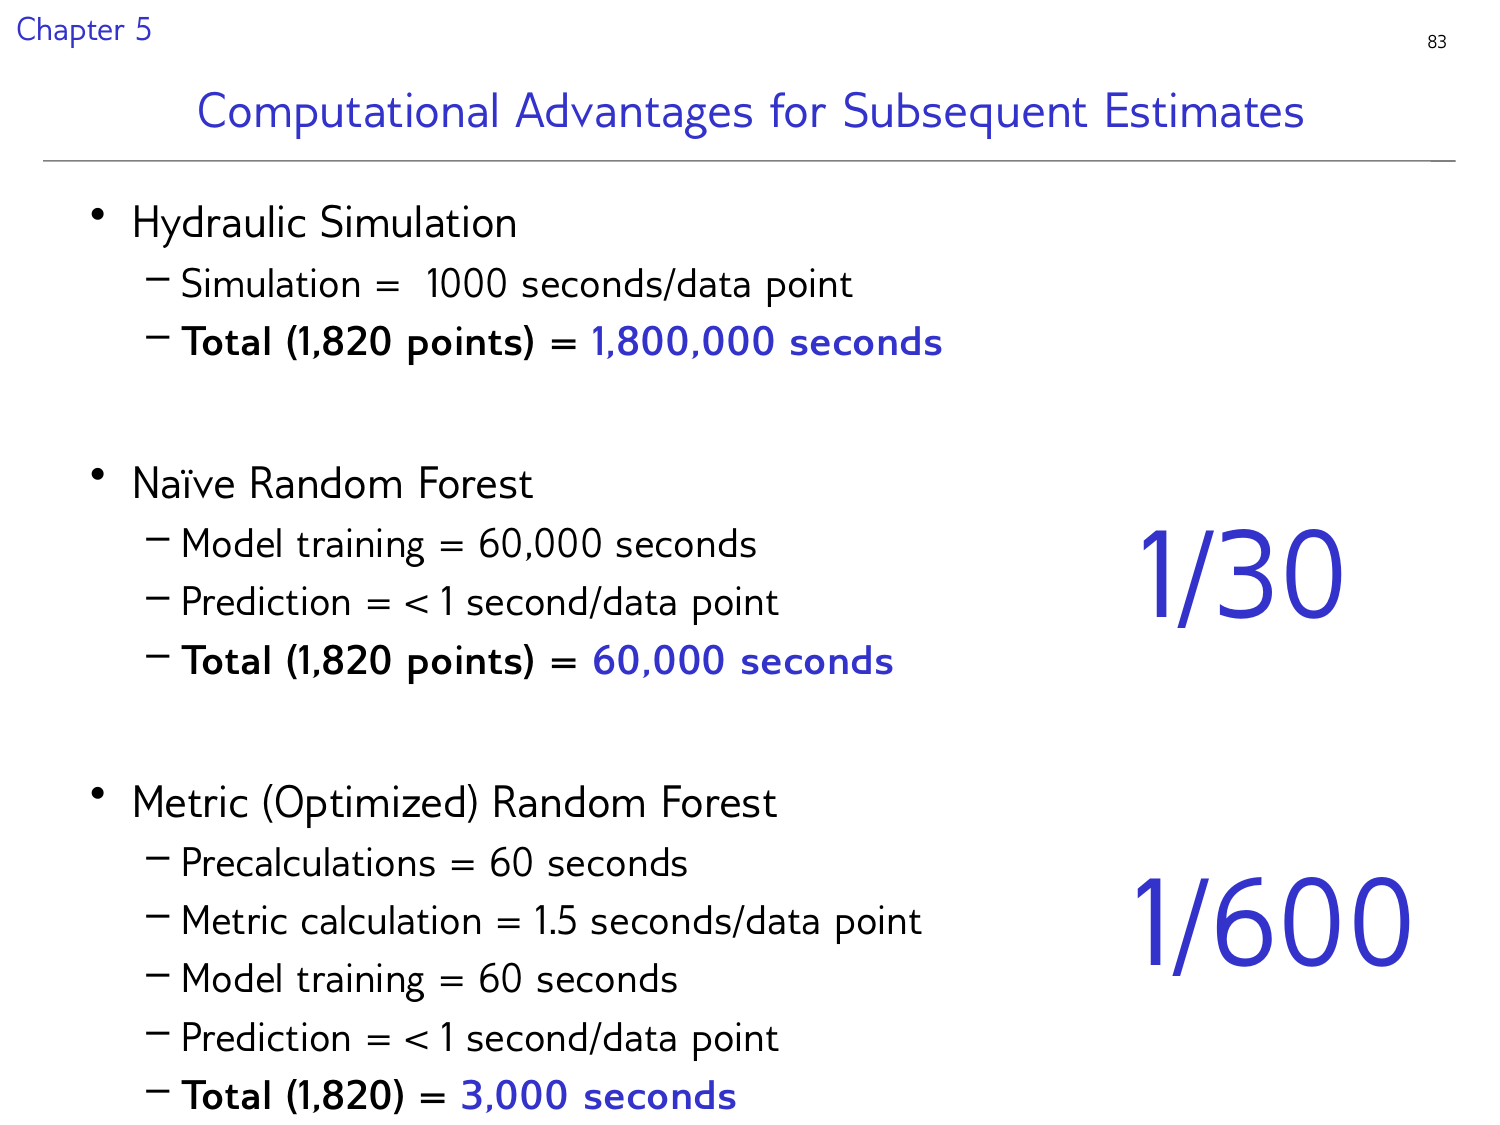

Chapter 5
# Computational Advantages for Subsequent Estimates
Hydraulic Simulation
Simulation =  1000 seconds/data point
Total (1,820 points) = 1,800,000 seconds

Naïve Random Forest
Model training = 60,000 seconds
Prediction = < 1 second/data point
Total (1,820 points) = 60,000 seconds

Metric (Optimized) Random Forest
Precalculations = 60 seconds
Metric calculation = 1.5 seconds/data point
Model training = 60 seconds
Prediction = < 1 second/data point
Total (1,820) = 3,000 seconds
1/30
1/600